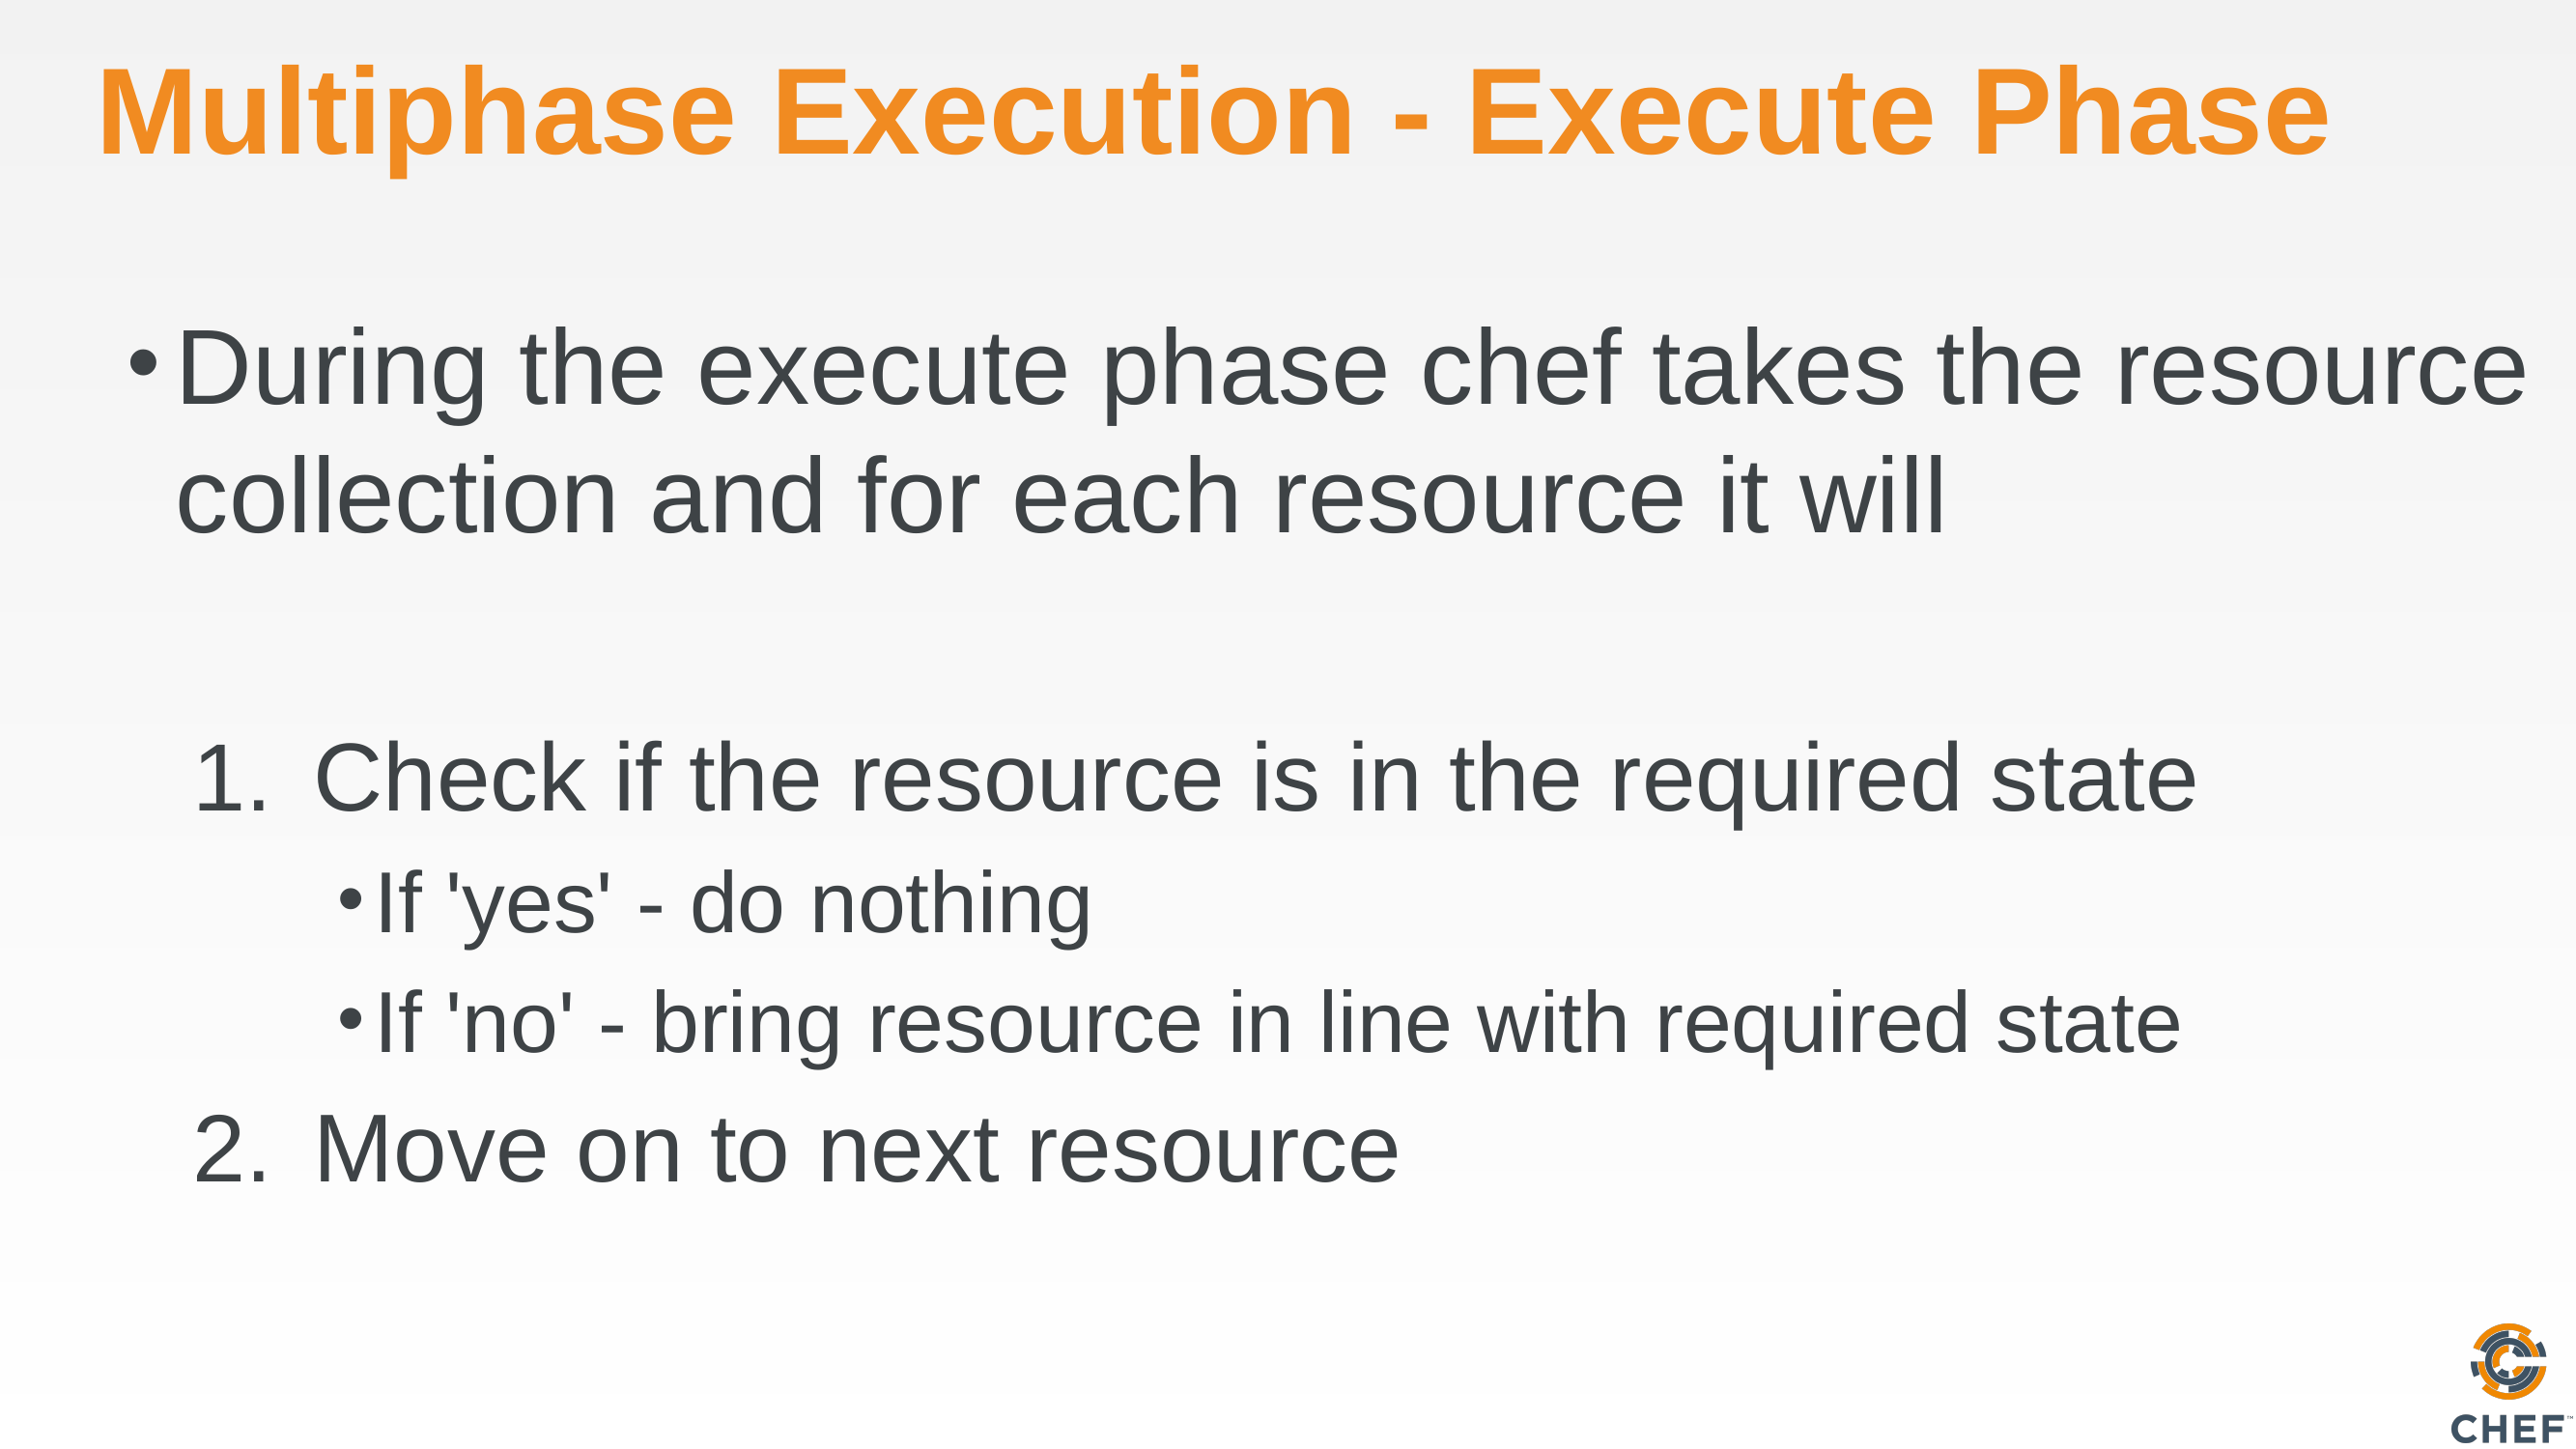

# Multiphase Execution - Execute Phase
During the execute phase chef takes the resource collection and for each resource it will

Check if the resource is in the required state
If 'yes' - do nothing
If 'no' - bring resource in line with required state
Move on to next resource